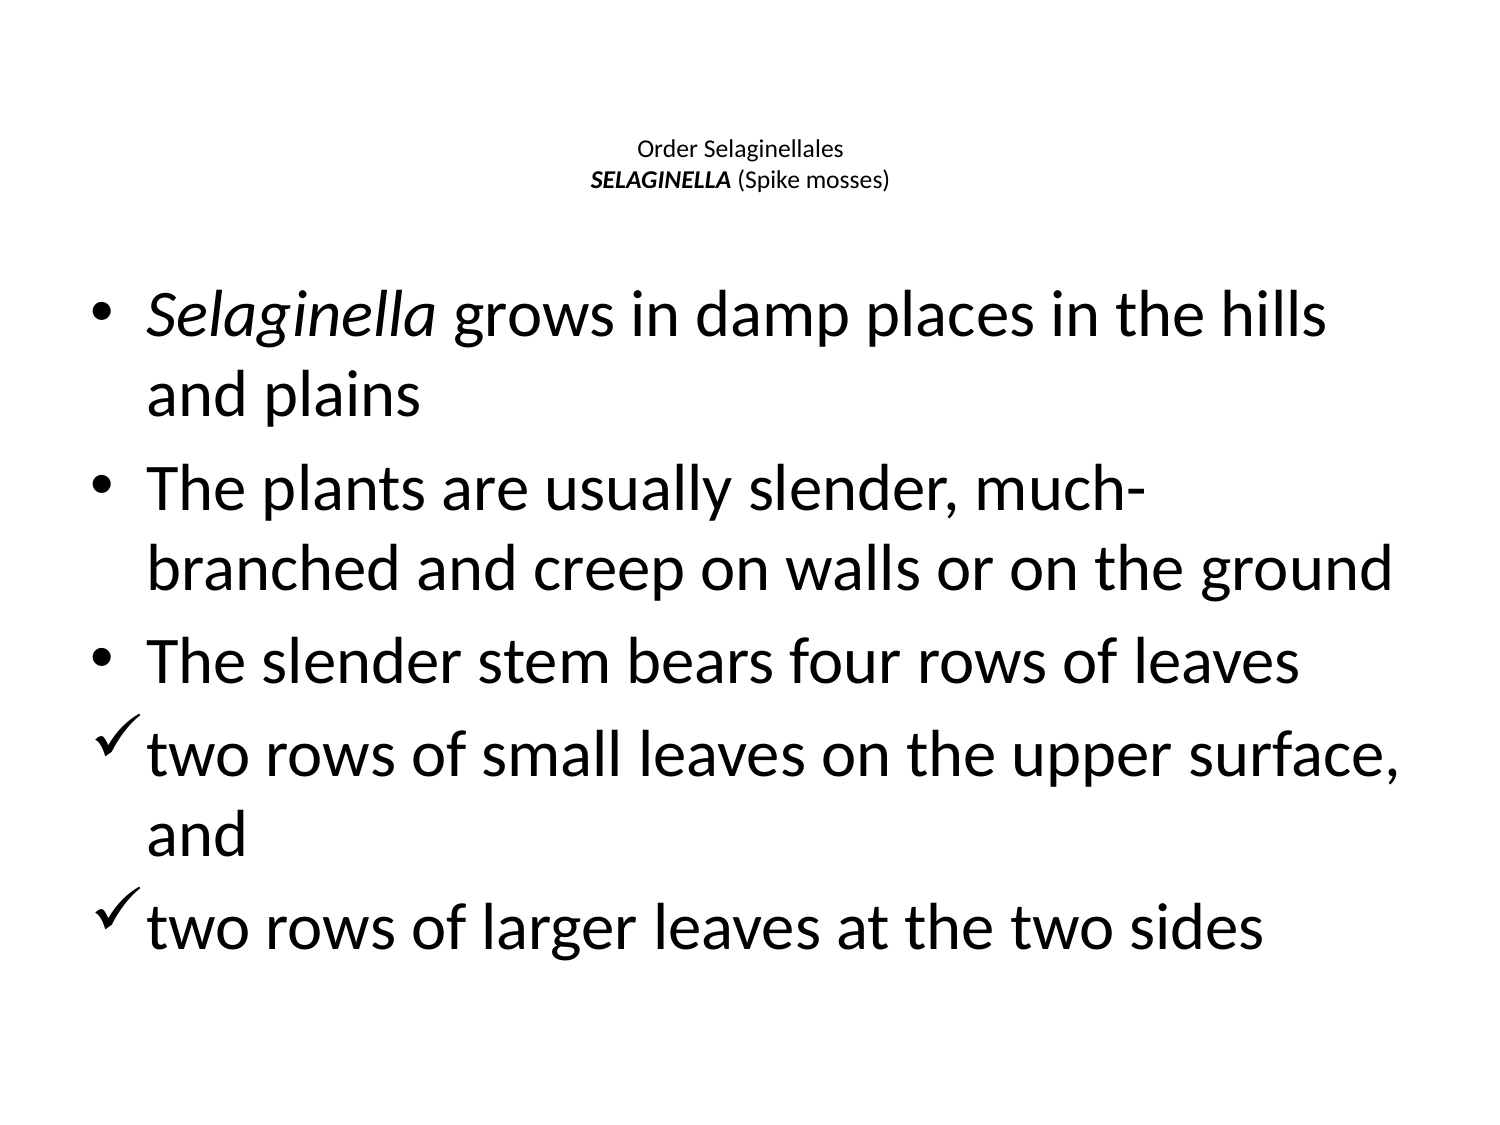

# Order Selaginellales SELAGINELLA (Spike mosses)
Selaginella grows in damp places in the hills and plains
The plants are usually slender, much- branched and creep on walls or on the ground
The slender stem bears four rows of leaves
two rows of small leaves on the upper surface, and
two rows of larger leaves at the two sides